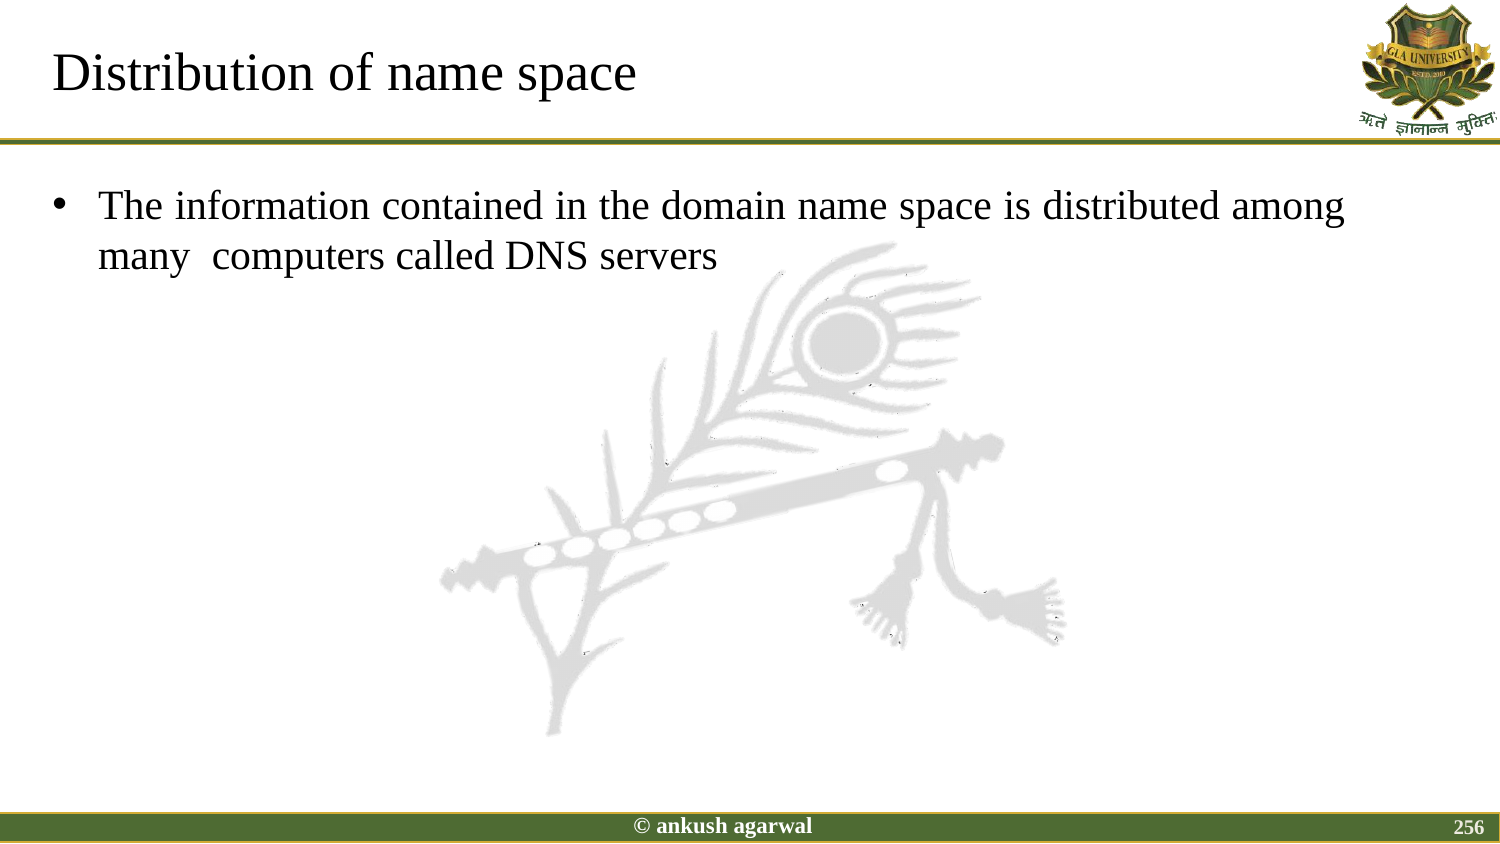

# Distribution of name space
The information contained in the domain name space is distributed among many  computers called DNS servers
© ankush agarwal
256